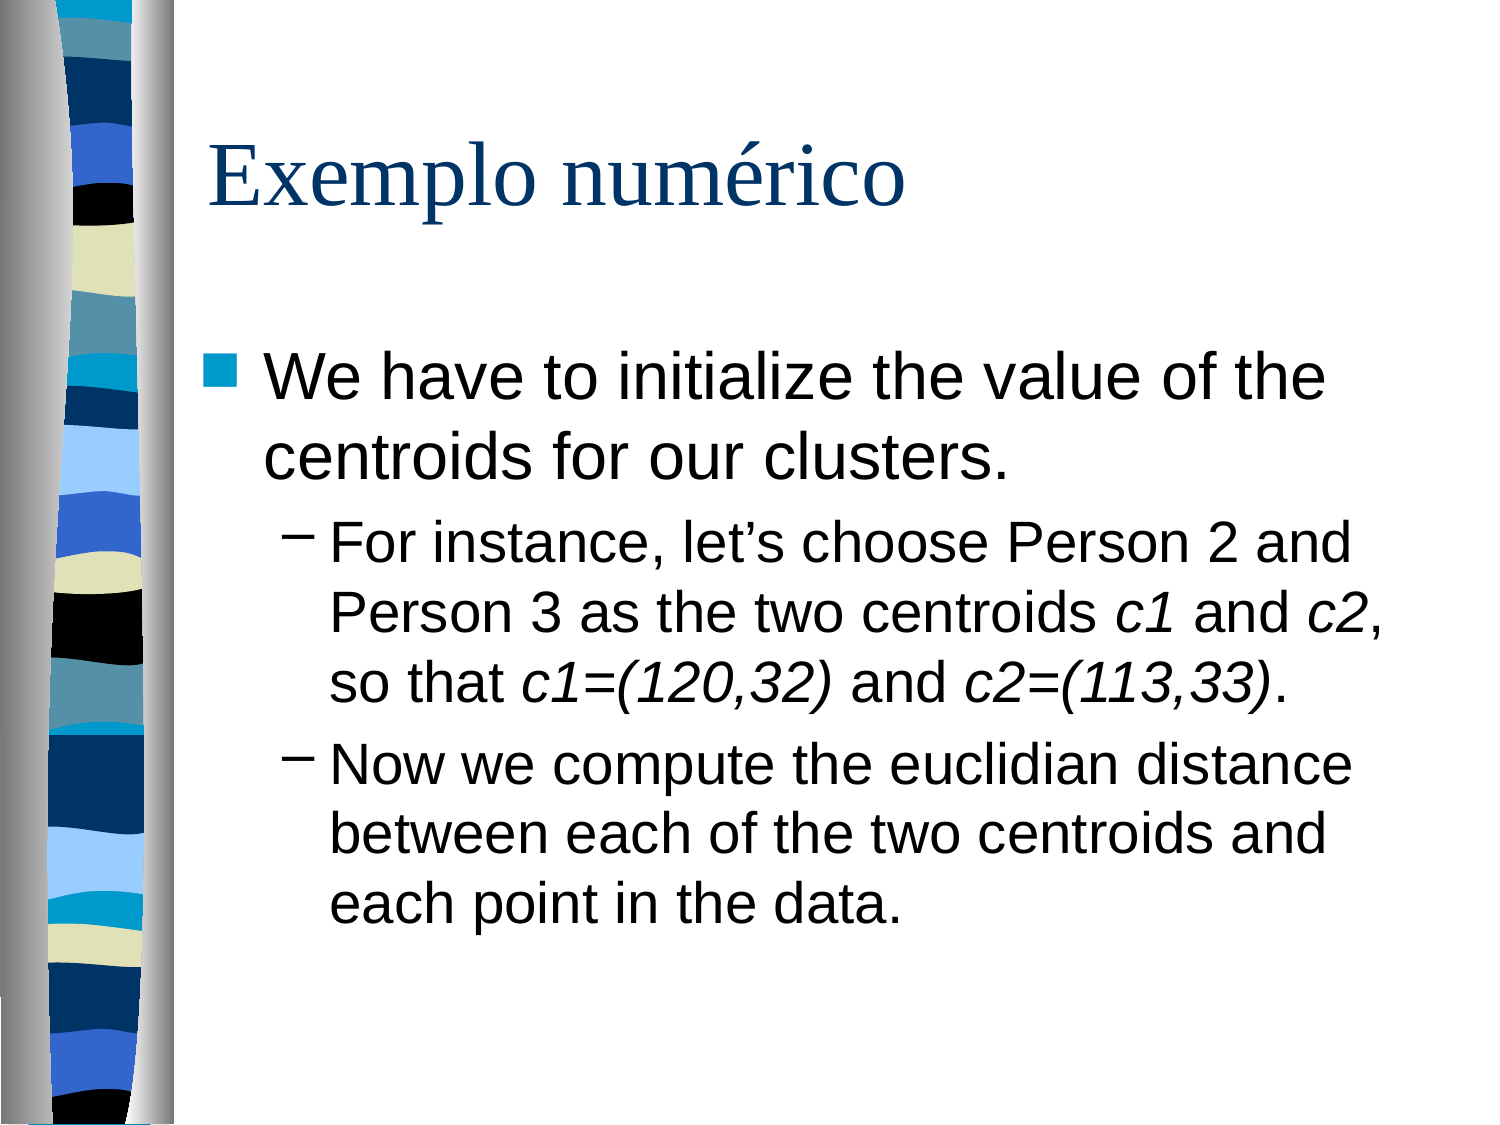

# Exemplo numérico
We have to initialize the value of the centroids for our clusters.
For instance, let’s choose Person 2 and Person 3 as the two centroids c1 and c2, so that c1=(120,32) and c2=(113,33).
Now we compute the euclidian distance between each of the two centroids and each point in the data.